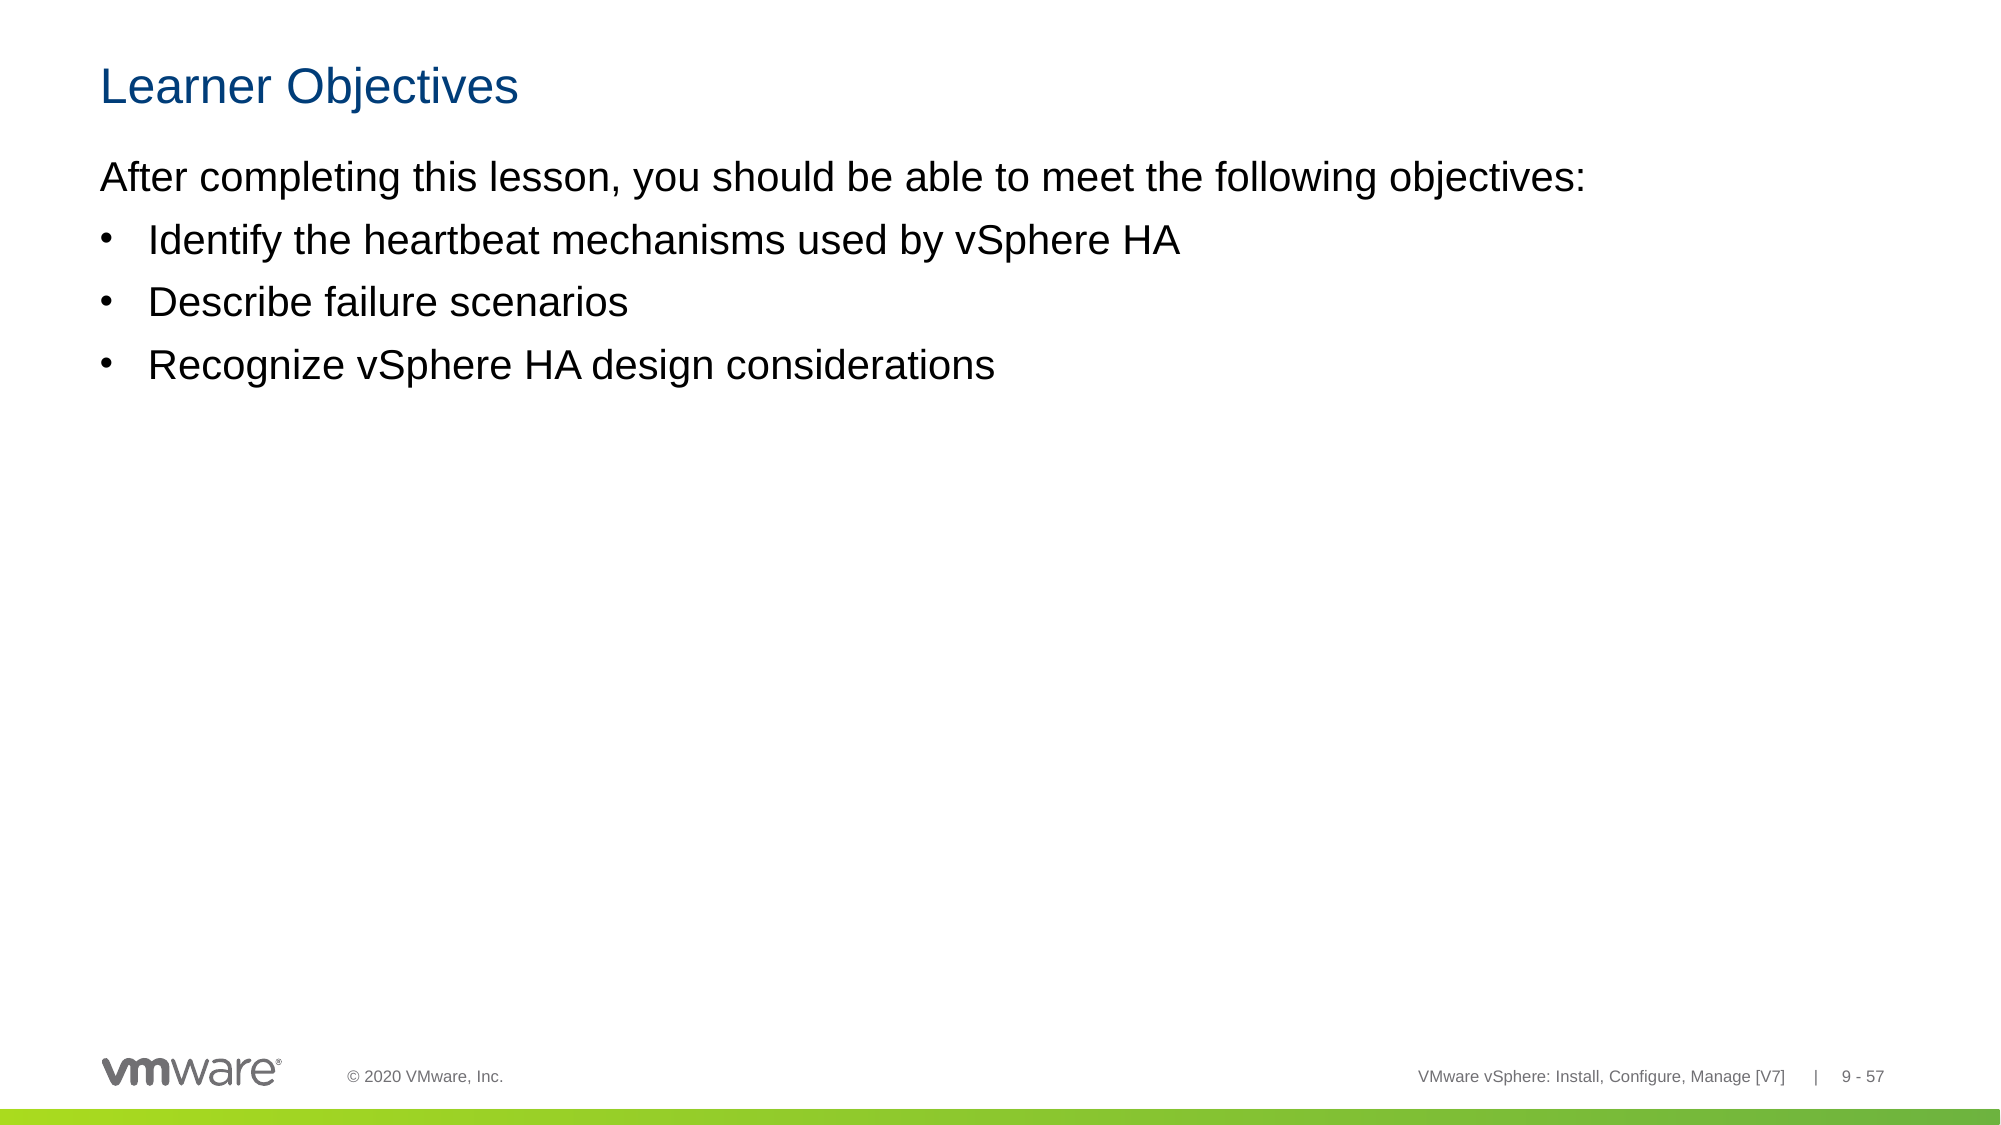

# Learner Objectives
After completing this lesson, you should be able to meet the following objectives:
Identify the heartbeat mechanisms used by vSphere HA
Describe failure scenarios
Recognize vSphere HA design considerations
VMware vSphere: Install, Configure, Manage [V7]      |     9 - 57